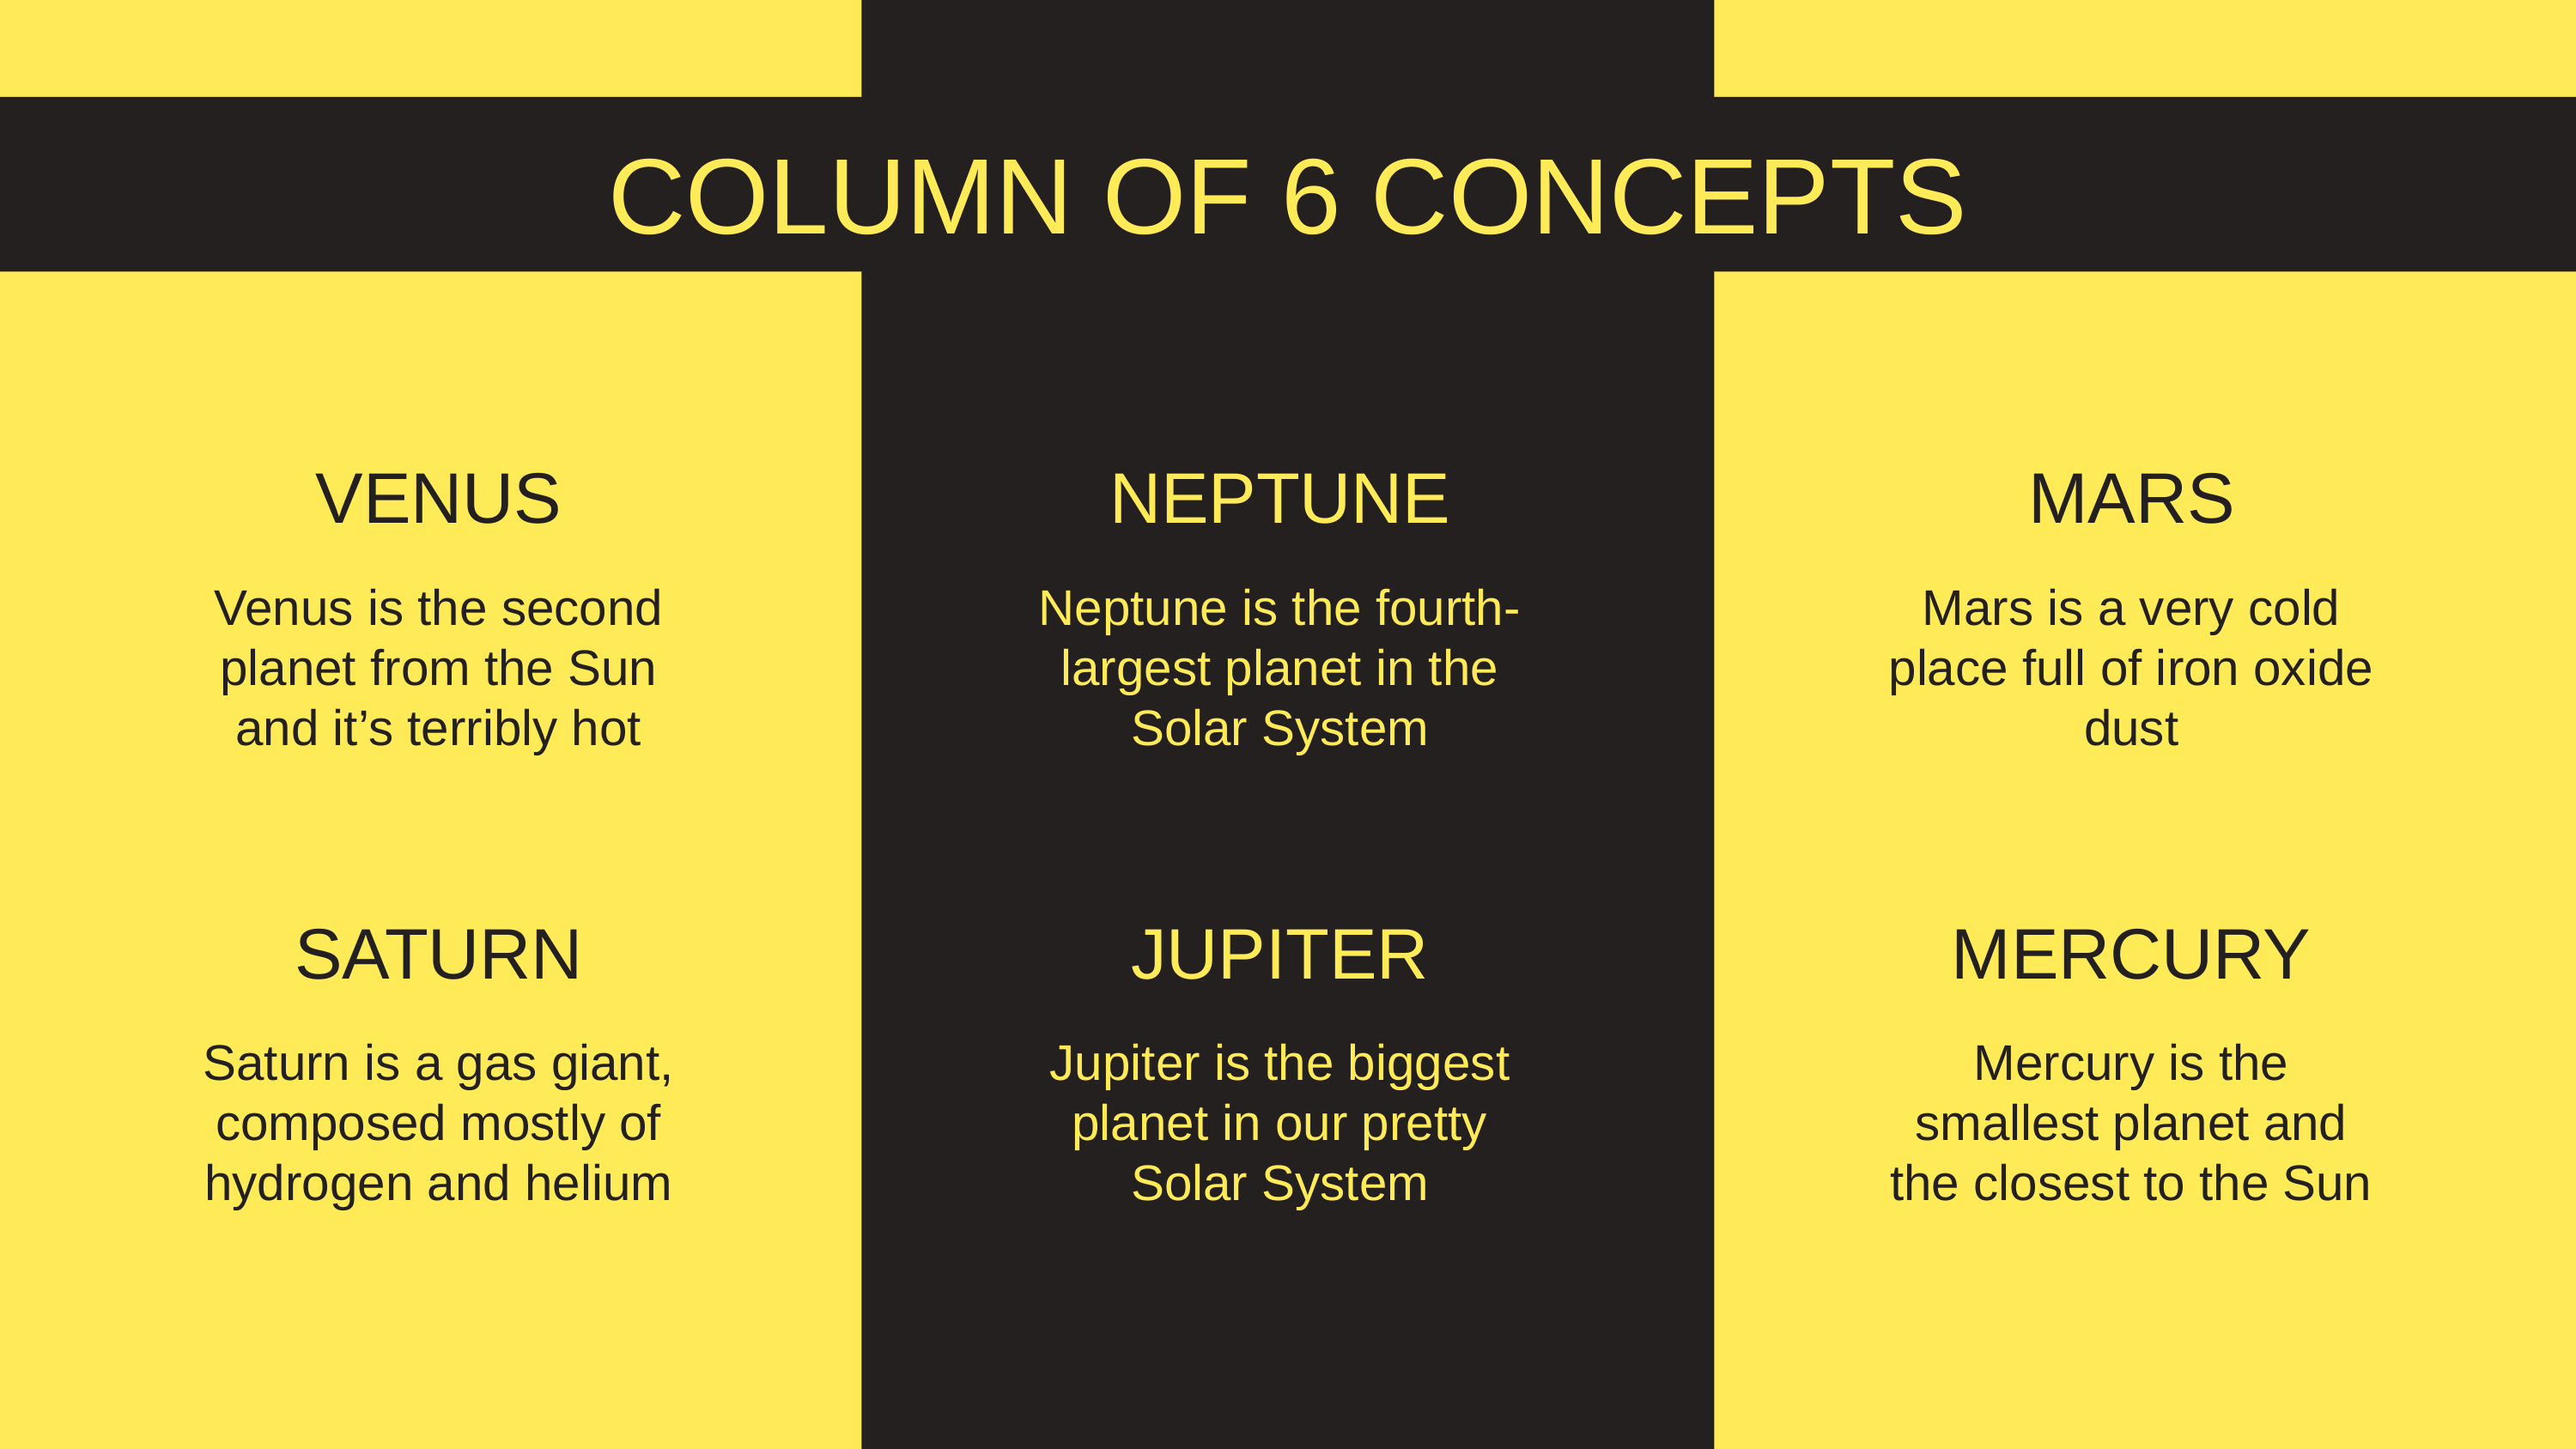

COLUMN OF 6 CONCEPTS
MARS
VENUS
NEPTUNE
Venus is the second planet from the Sun and it’s terribly hot
Neptune is the fourth-largest planet in the Solar System
Mars is a very cold place full of iron oxide dust
MERCURY
# SATURN
JUPITER
Jupiter is the biggest planet in our pretty Solar System
Mercury is the smallest planet and the closest to the Sun
Saturn is a gas giant, composed mostly of hydrogen and helium